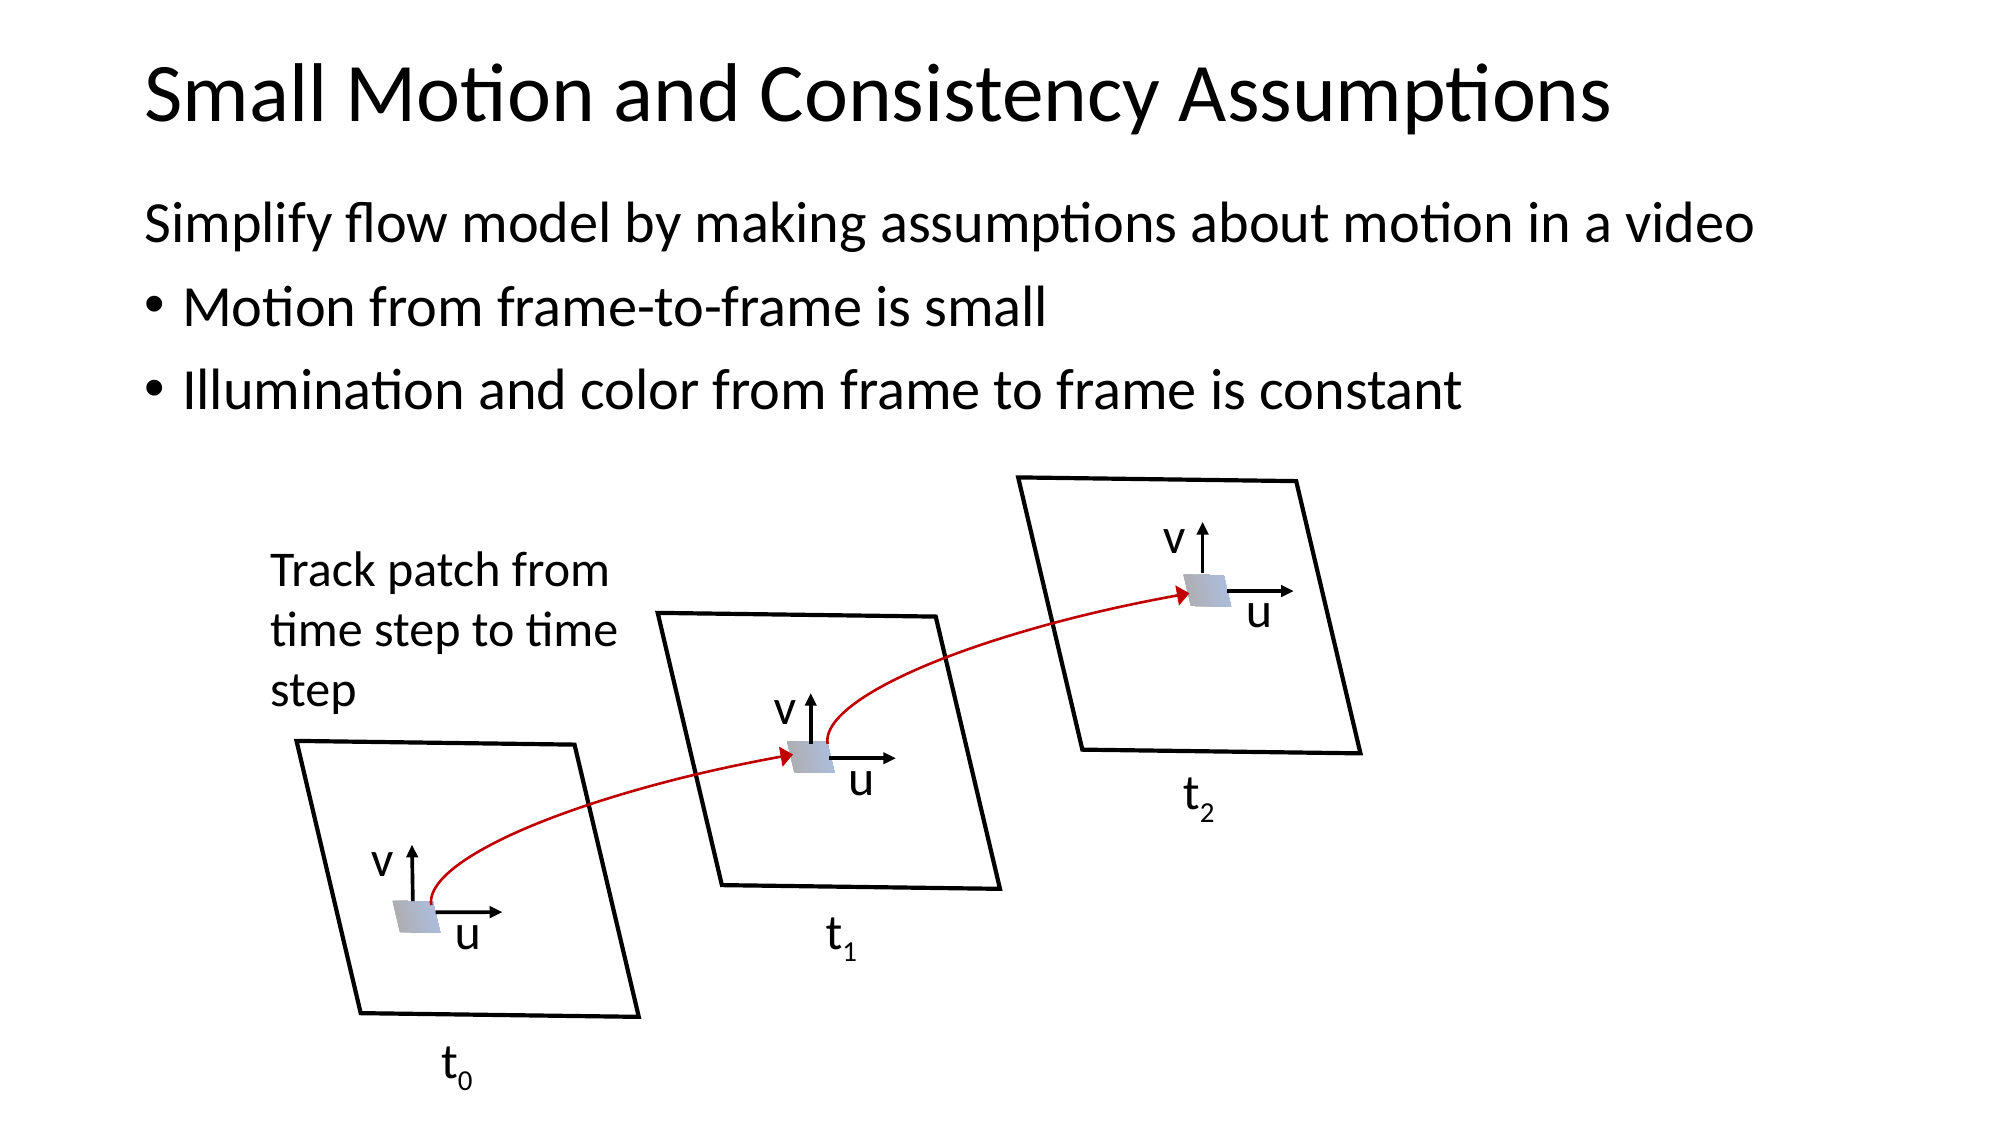

# Small Motion and Consistency Assumptions
Simplify flow model by making assumptions about motion in a video
Motion from frame-to-frame is small
Illumination and color from frame to frame is constant

v
Track patch from time step to time step
u

v

u

t2
v
u
t1

t0